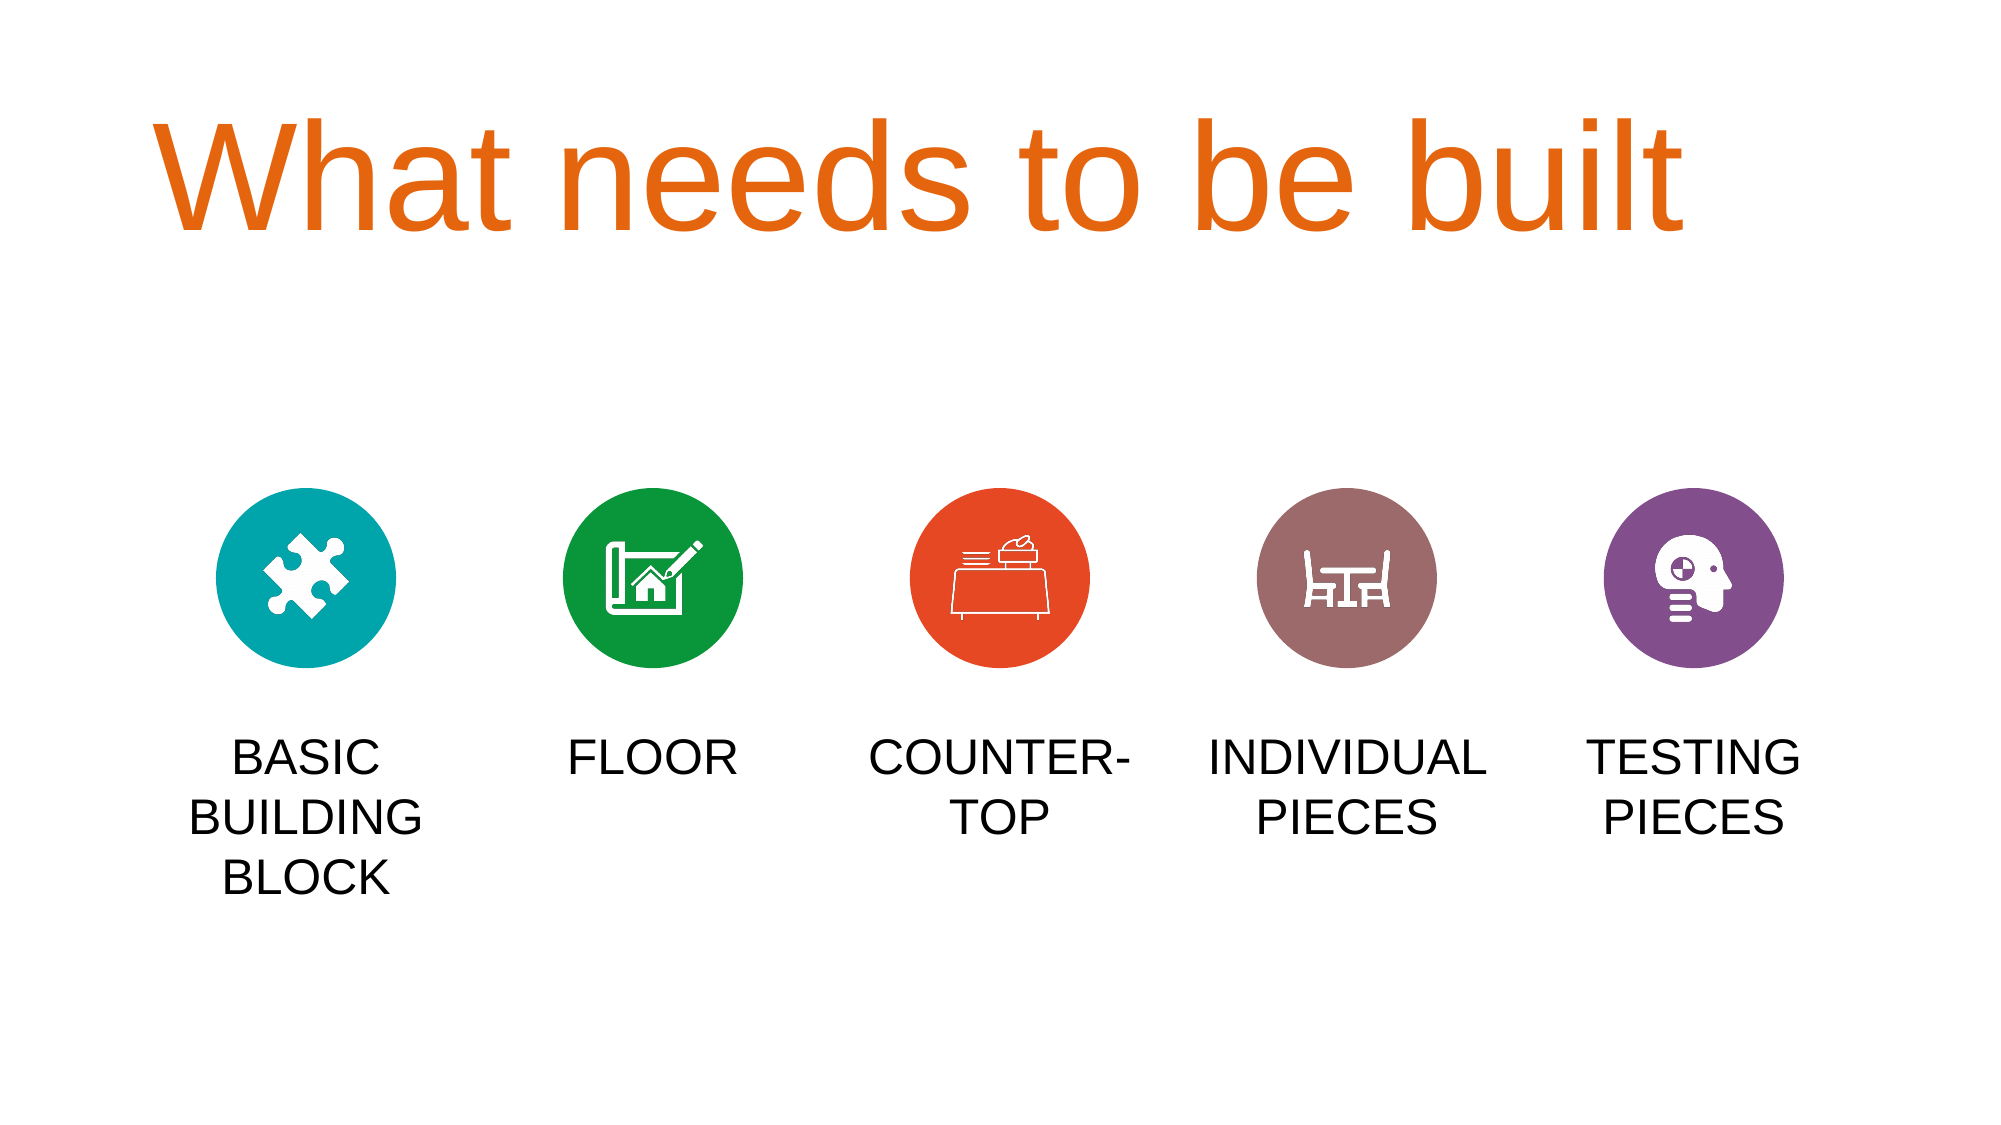

# What needs to be built
Basic building block
Floor
Counter-top
Individual pieces
Testing pieces